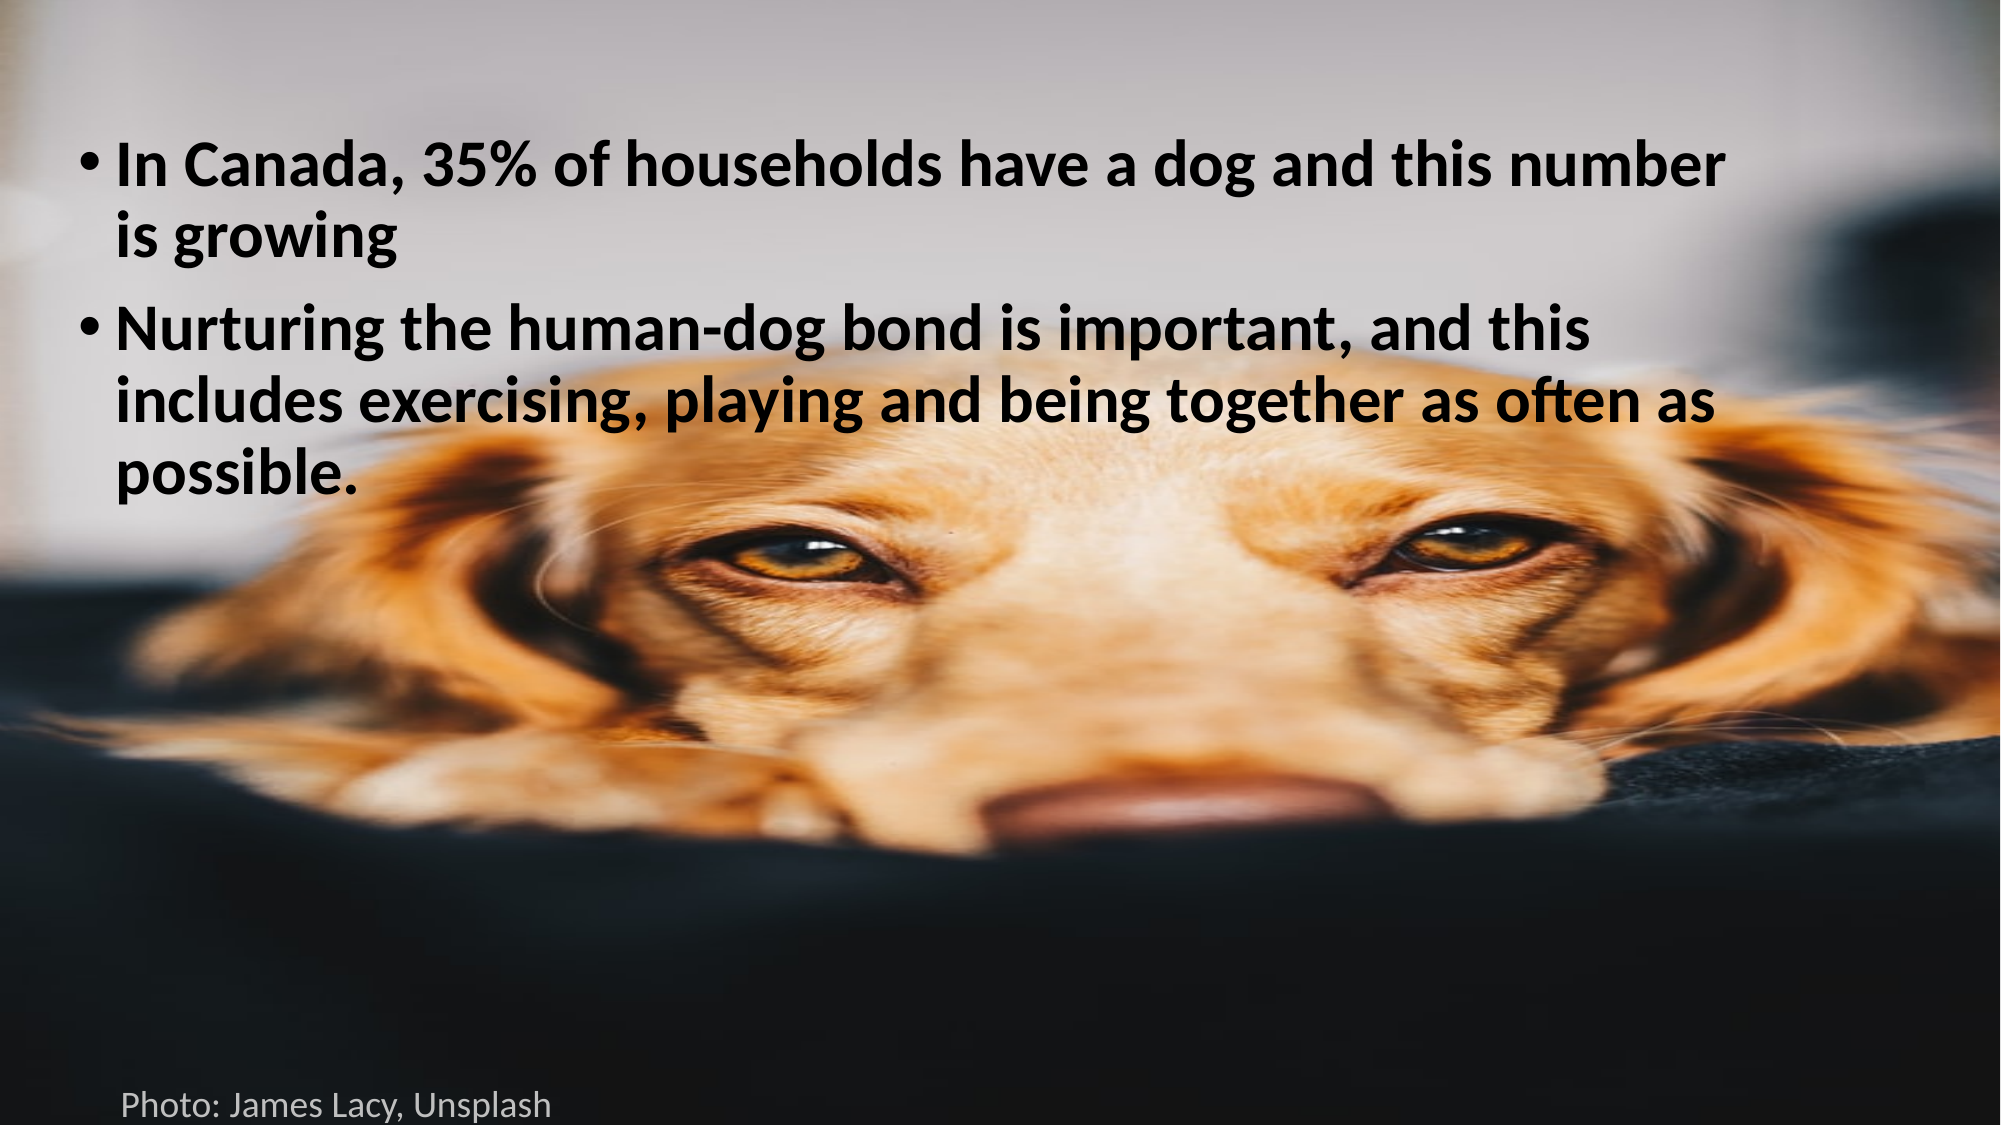

In Canada, 35% of households have a dog and this number is growing
Nurturing the human-dog bond is important, and this includes exercising, playing and being together as often as possible.
Photo: James Lacy, Unsplash